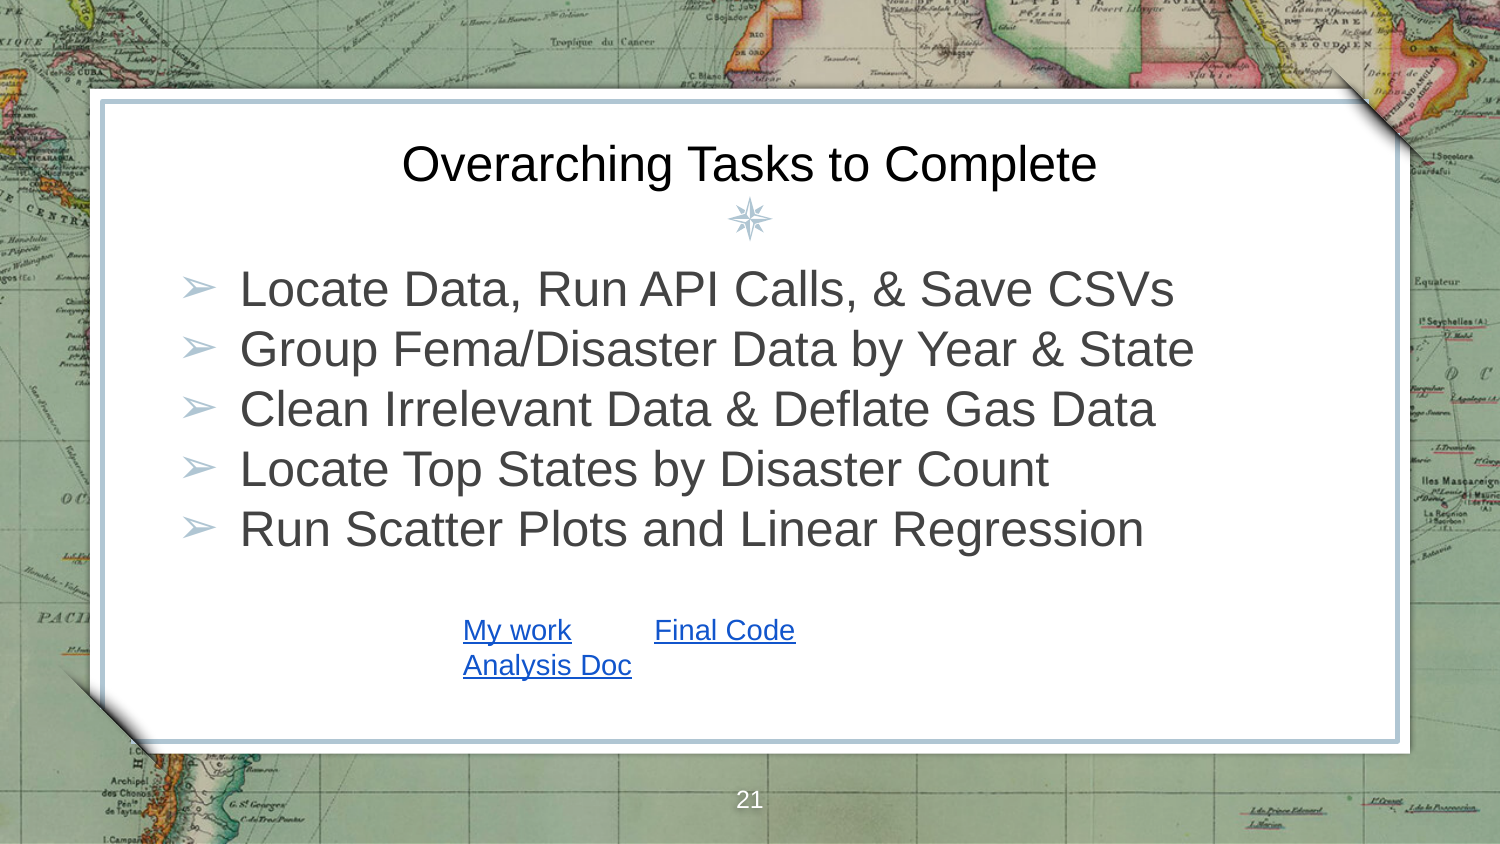

# Overarching Tasks to Complete
Locate Data, Run API Calls, & Save CSVs
Group Fema/Disaster Data by Year & State
Clean Irrelevant Data & Deflate Gas Data
Locate Top States by Disaster Count
Run Scatter Plots and Linear Regression

My work          Final Code         Analysis Doc
21